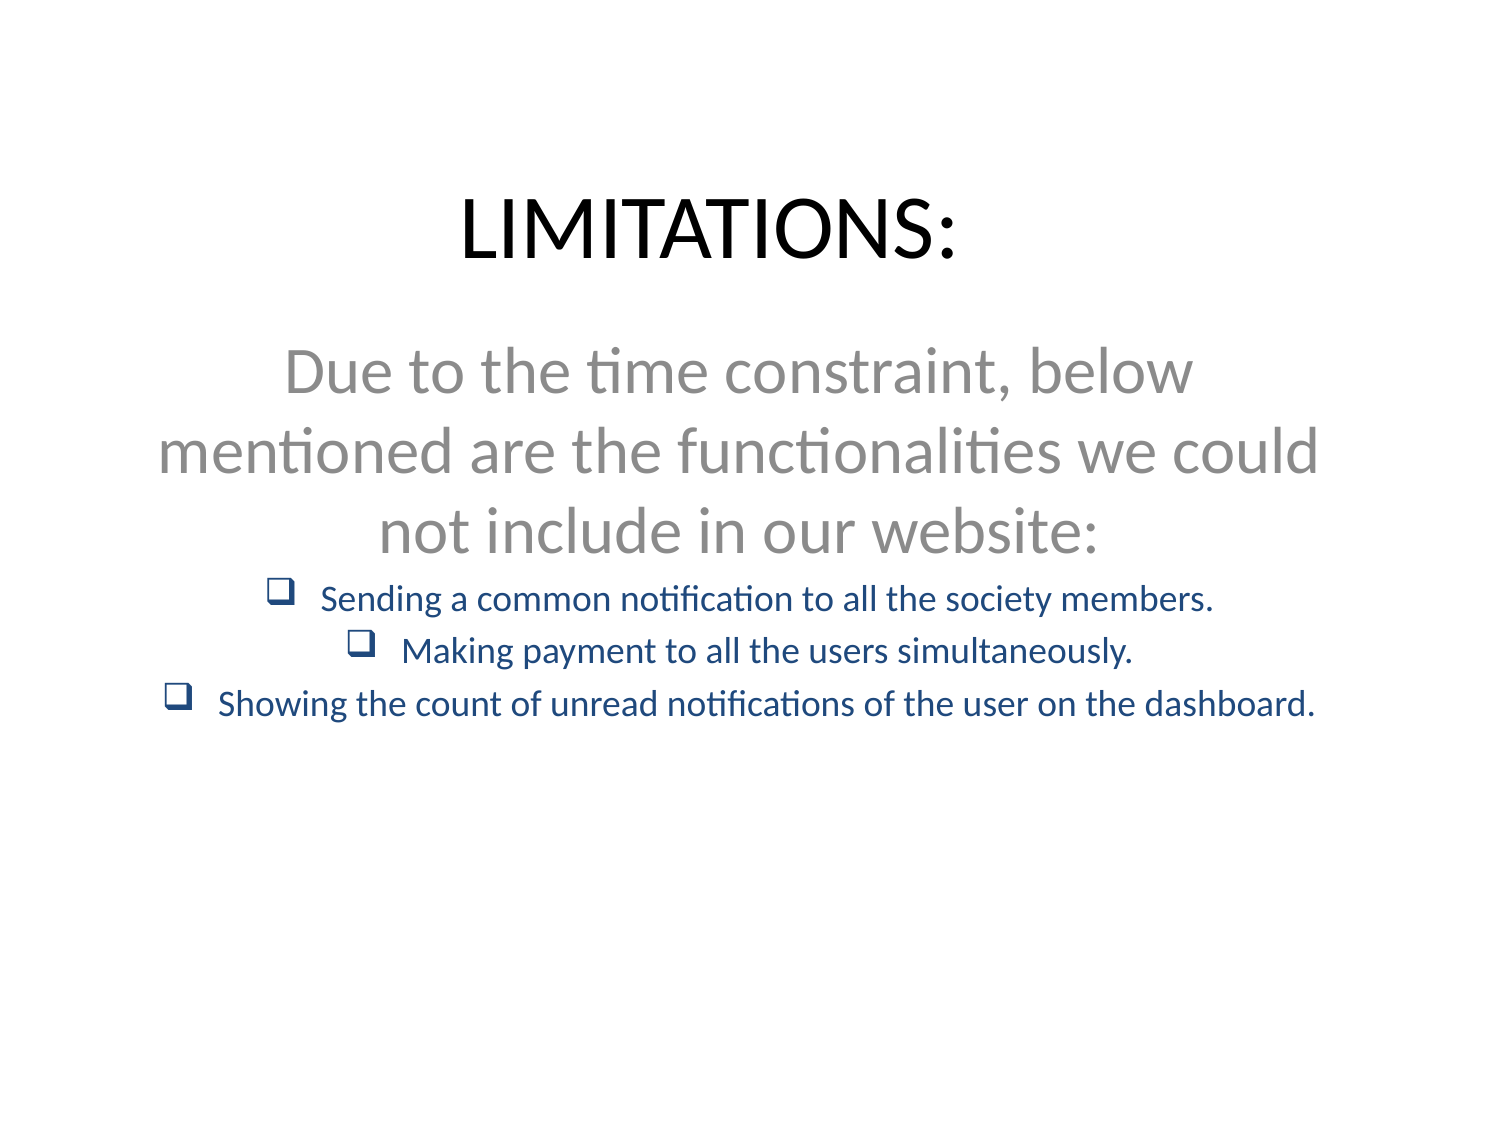

# LIMITATIONS:
Due to the time constraint, below mentioned are the functionalities we could not include in our website:
Sending a common notification to all the society members.
Making payment to all the users simultaneously.
Showing the count of unread notifications of the user on the dashboard.